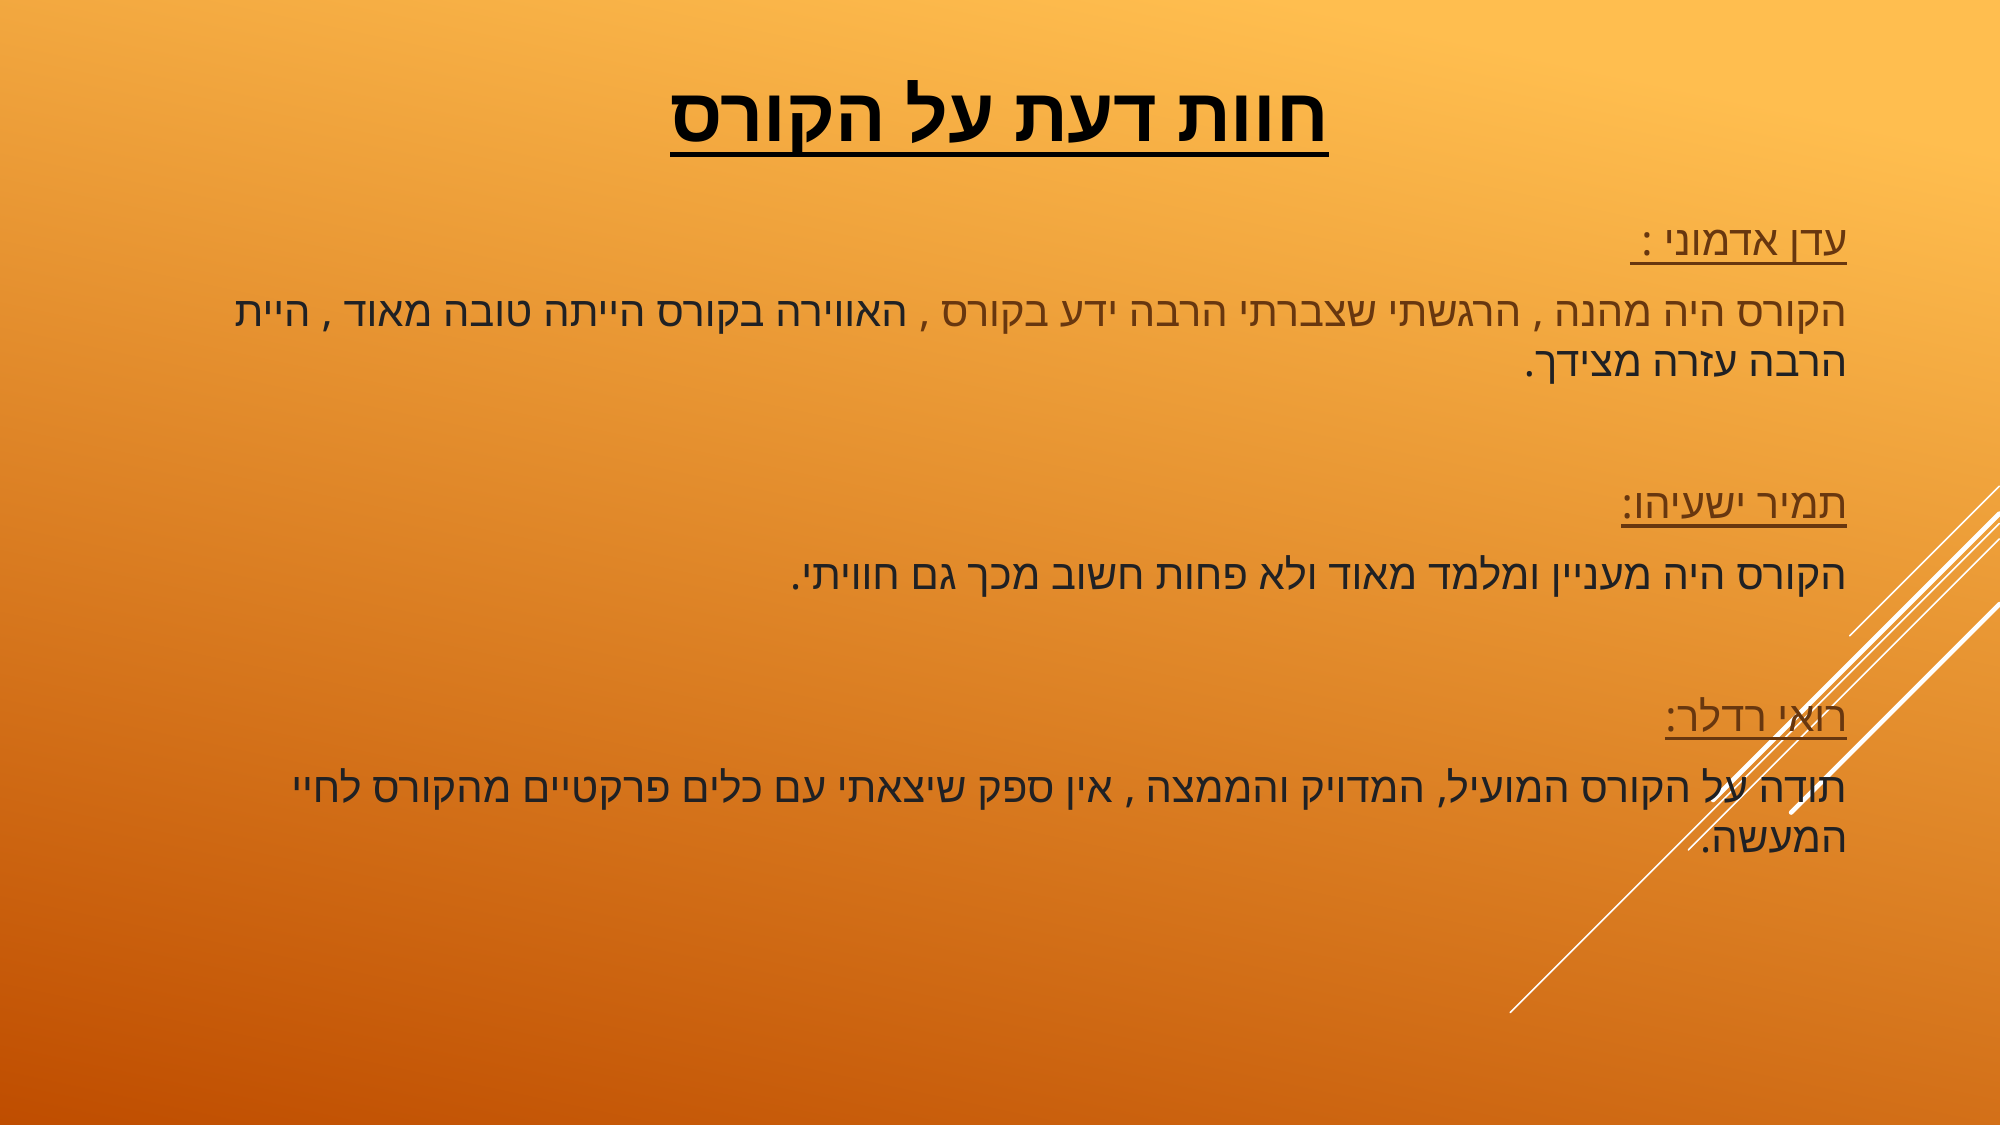

# חוות דעת על הקורס
עדן אדמוני :
הקורס היה מהנה , הרגשתי שצברתי הרבה ידע בקורס , האווירה בקורס הייתה טובה מאוד , היית הרבה עזרה מצידך.

תמיר ישעיהו:
הקורס היה מעניין ומלמד מאוד ולא פחות חשוב מכך גם חוויתי.

רואי רדלר:
תודה על הקורס המועיל, המדויק והממצה , אין ספק שיצאתי עם כלים פרקטיים מהקורס לחיי המעשה.